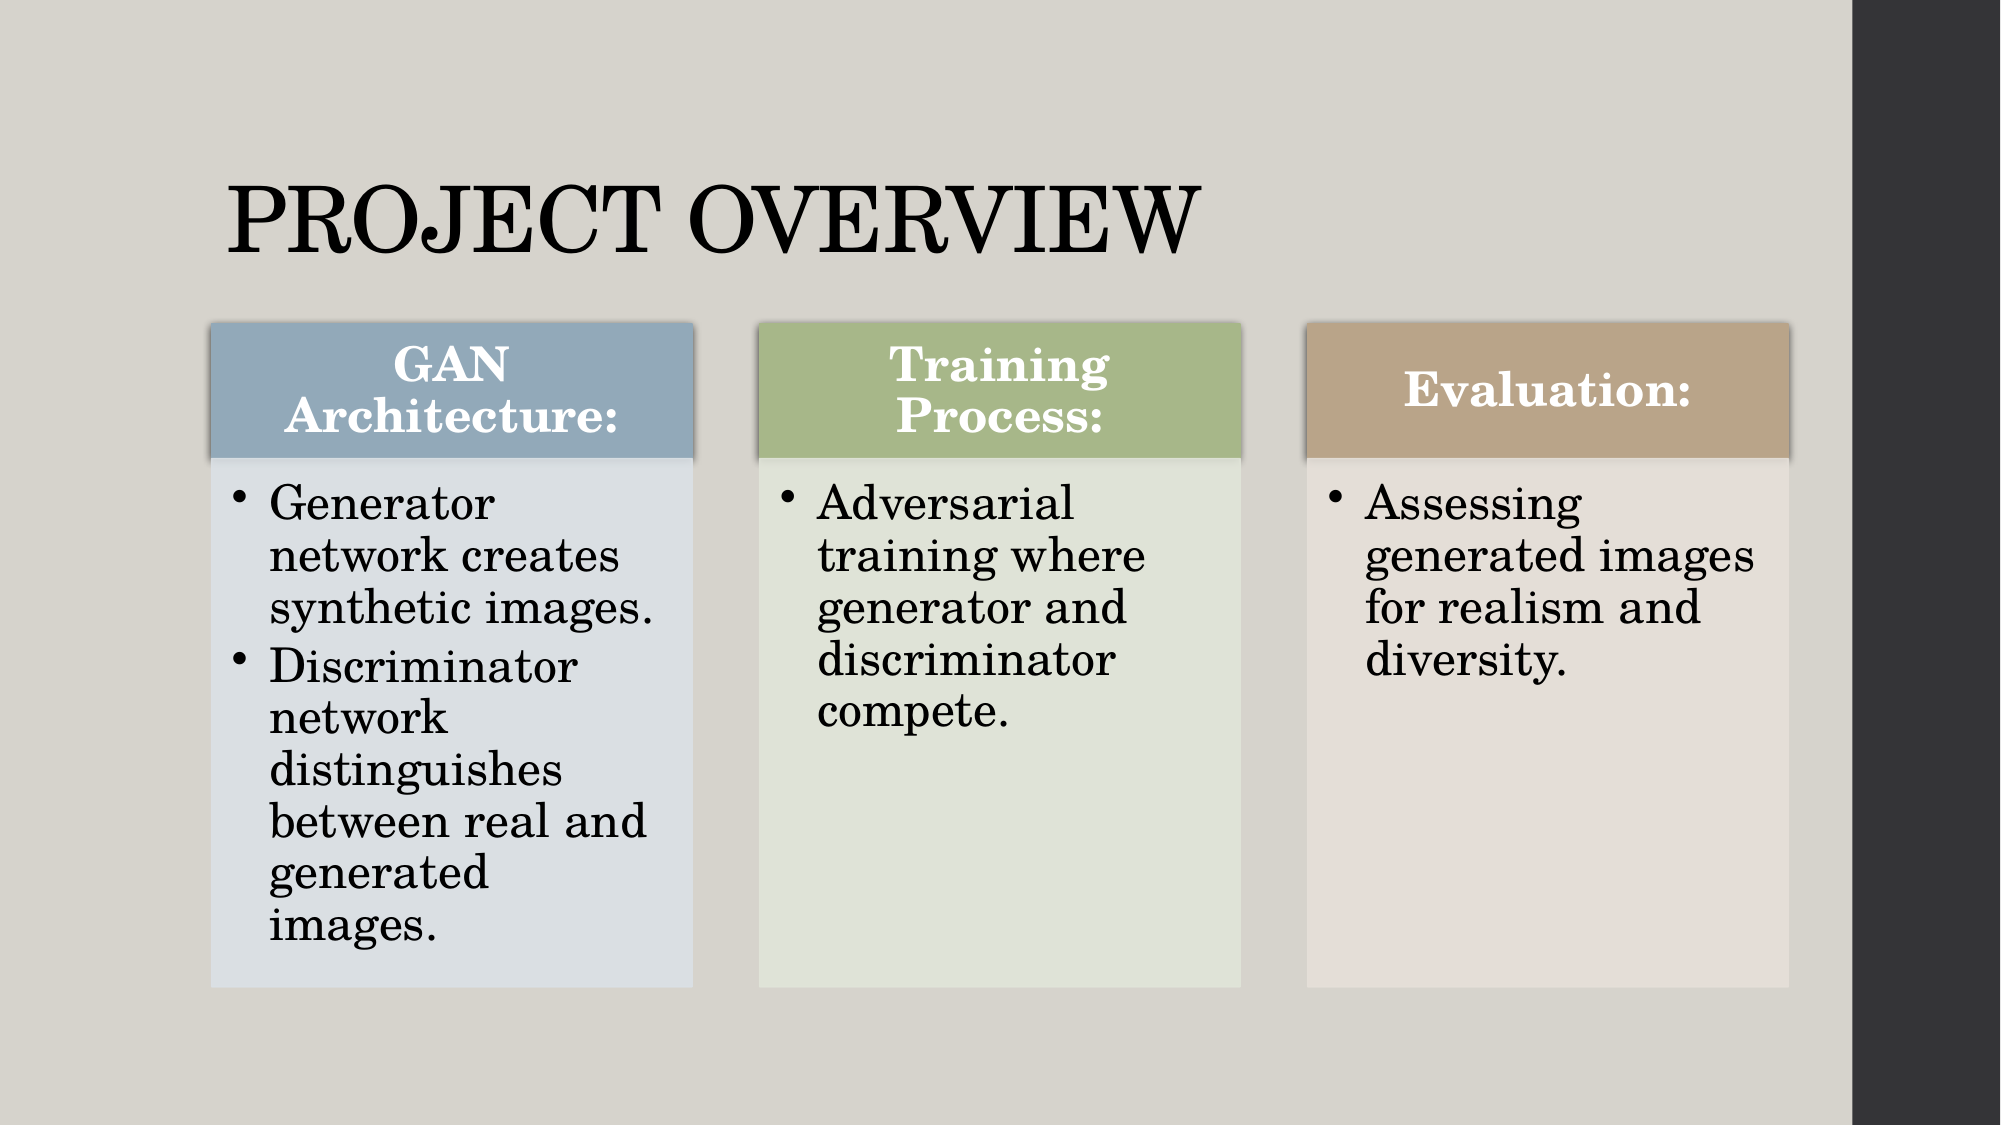

# PROJECT OVERVIEW
GAN Architecture:
Generator network creates synthetic images.
Discriminator network distinguishes between real and generated images.
Training Process:
Adversarial training where generator and discriminator compete.
Evaluation:
Assessing generated images for realism and diversity.